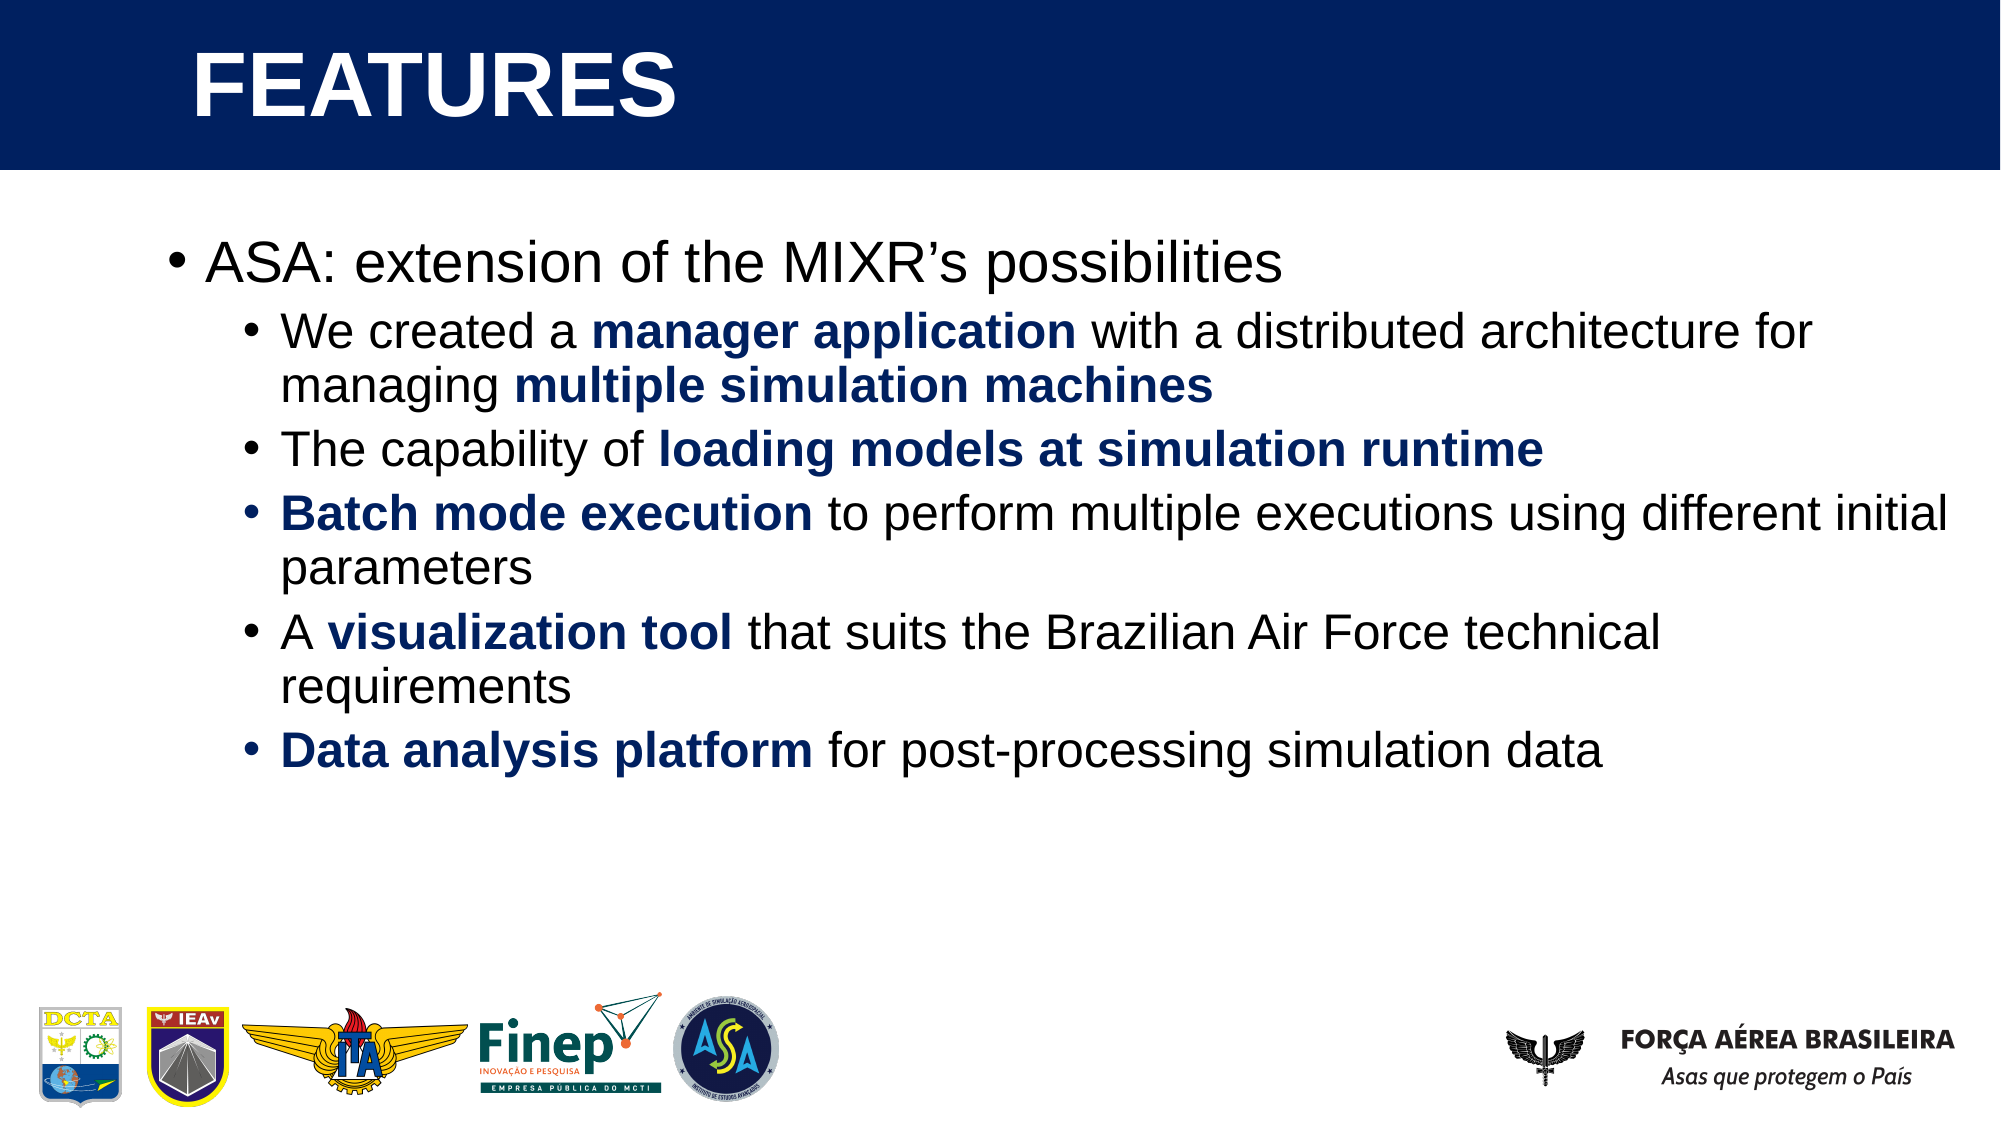

# FEATURES
ASA: extension of the MIXR’s possibilities
We created a manager application with a distributed architecture for managing multiple simulation machines
The capability of loading models at simulation runtime
Batch mode execution to perform multiple executions using different initial parameters
A visualization tool that suits the Brazilian Air Force technical requirements
Data analysis platform for post-processing simulation data